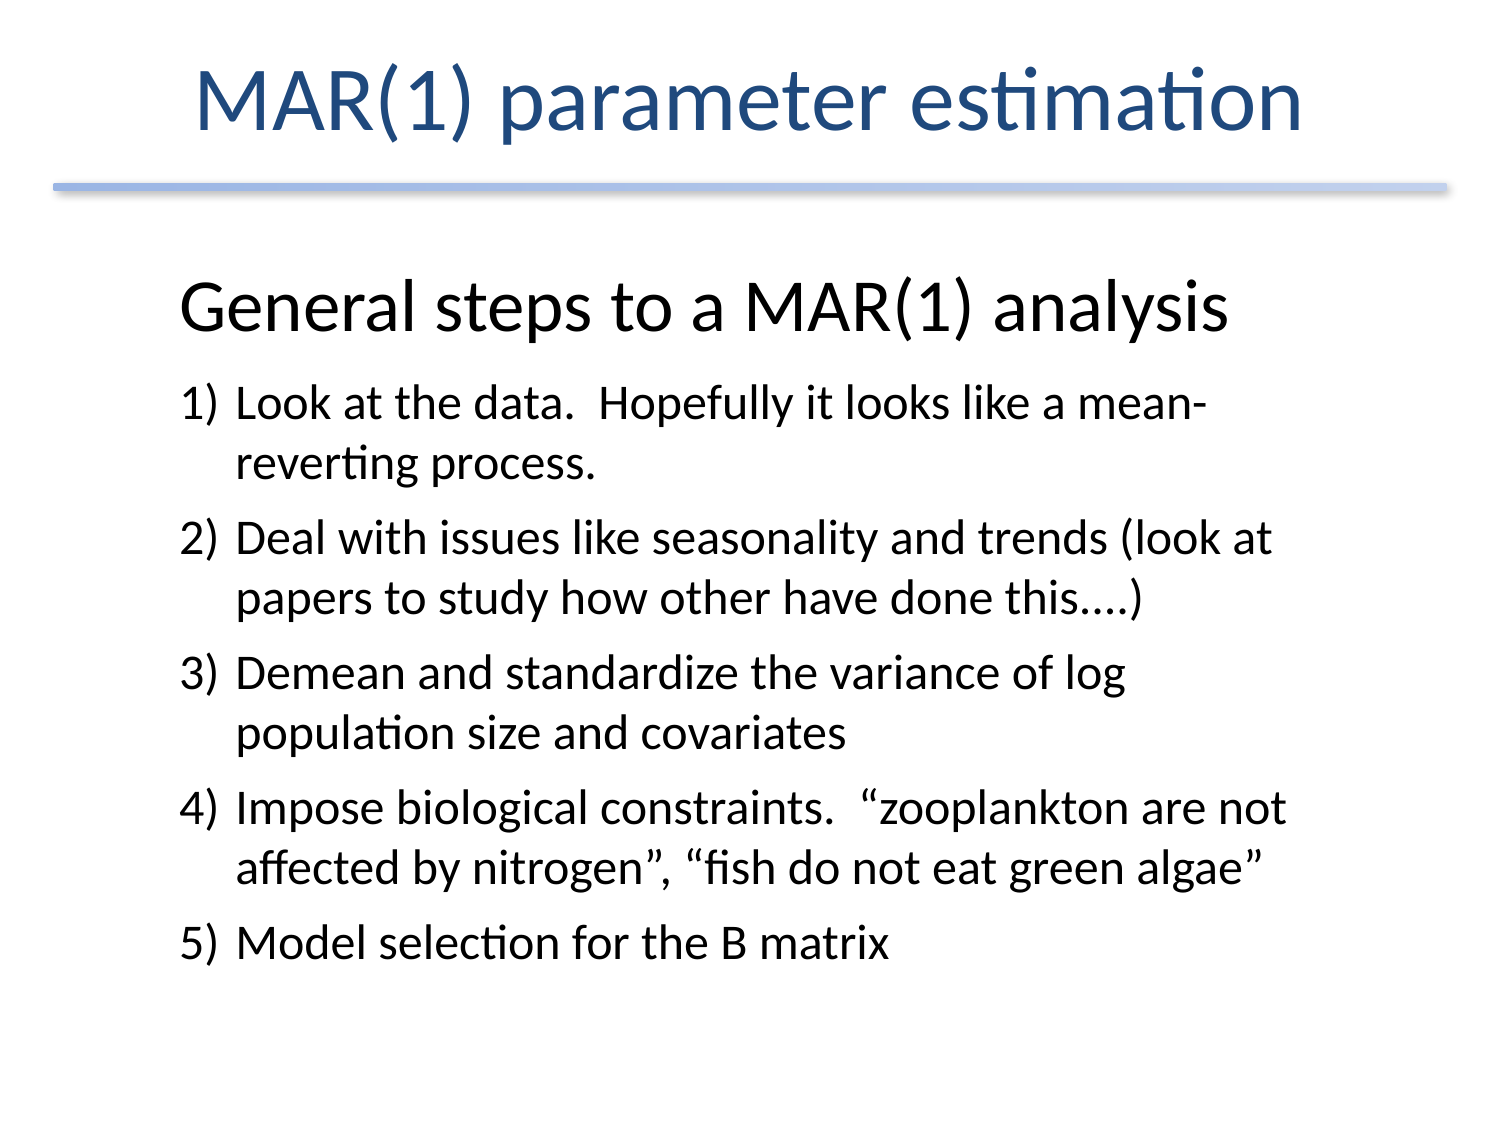

# MAR(1) parameter estimation

General steps to a MAR(1) analysis
Look at the data.  Hopefully it looks like a mean-reverting process.
Deal with issues like seasonality and trends (look at papers to study how other have done this....)
Demean and standardize the variance of log population size and covariates
Impose biological constraints.  “zooplankton are not affected by nitrogen”, “fish do not eat green algae”
Model selection for the B matrix